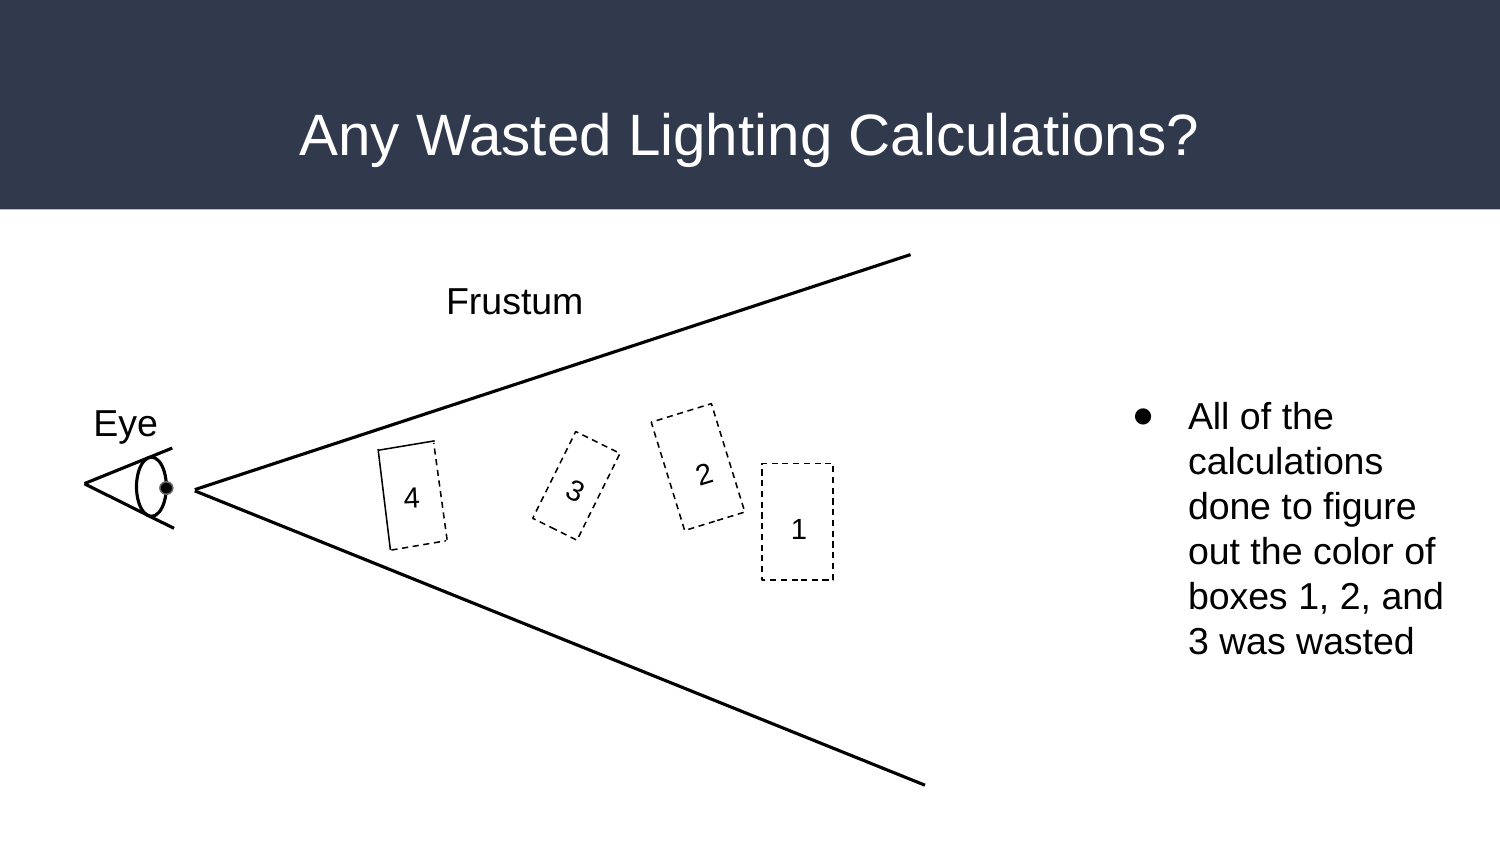

# Any Wasted Lighting Calculations?
Frustum
All of the calculations done to figure out the color of boxes 1, 2, and 3 was wasted
Eye

2
3

4

1